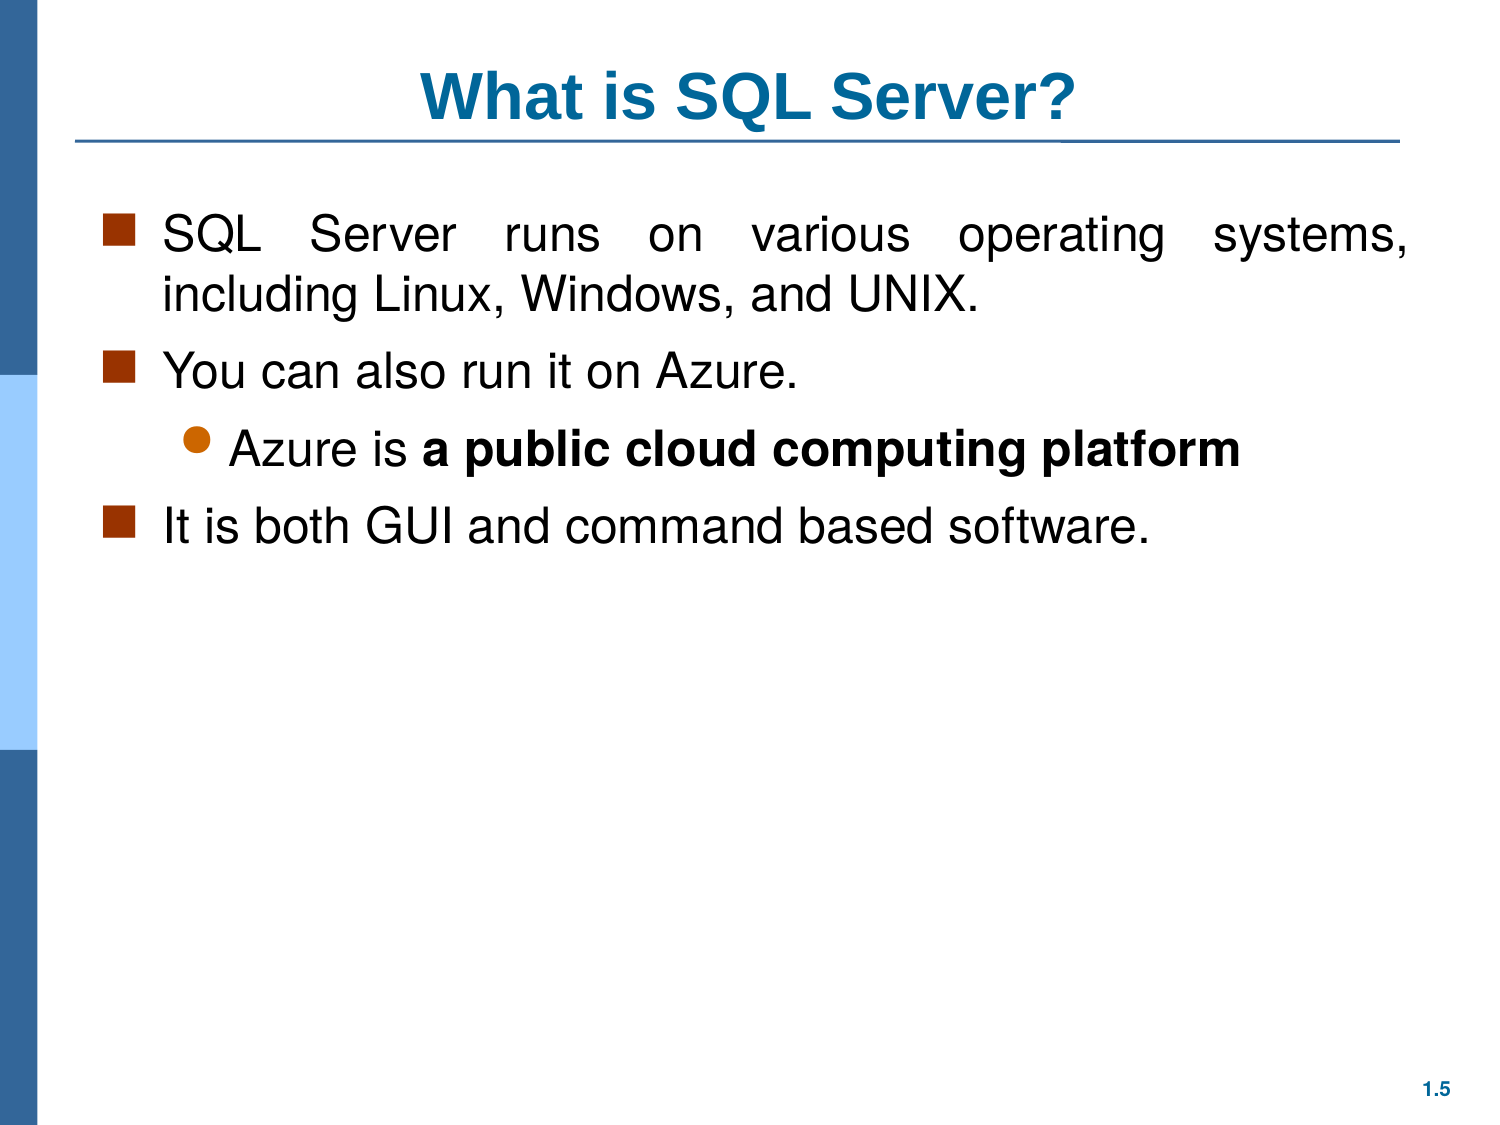

# What is SQL Server?
SQL Server runs on various operating systems, including Linux, Windows, and UNIX.
You can also run it on Azure.
Azure is a public cloud computing platform
It is both GUI and command based software.